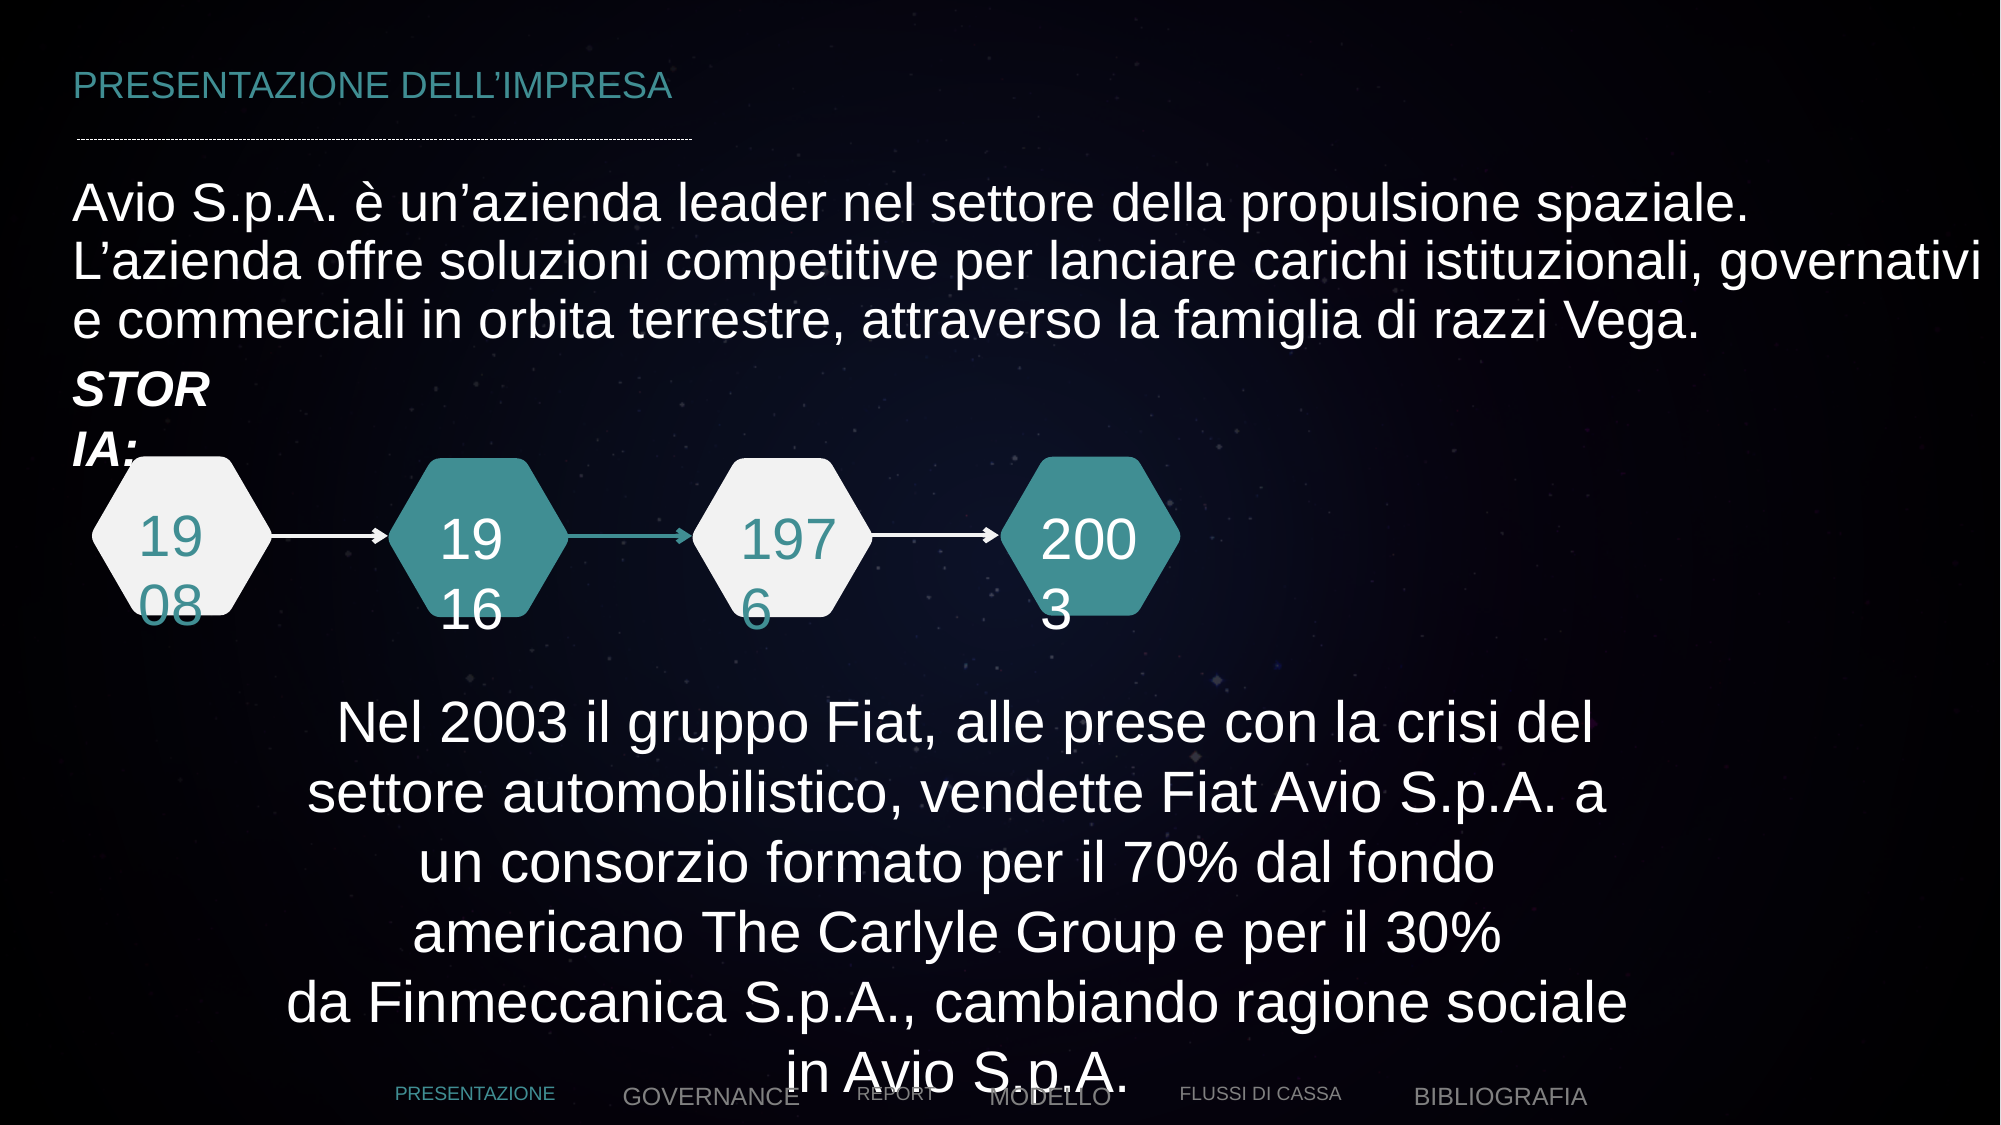

# PRESENTAZIONE DELL’IMPRESA

Avio S.p.A. è un’azienda leader nel settore della propulsione spaziale. L’azienda offre soluzioni competitive per lanciare carichi istituzionali, governativi e commerciali in orbita terrestre, attraverso la famiglia di razzi Vega.

STORIA:

1908
2003
1916
1976
 Nel 2003 il gruppo Fiat, alle prese con la crisi del settore automobilistico, vendette Fiat Avio S.p.A. a un consorzio formato per il 70% dal fondo americano The Carlyle Group e per il 30% da Finmeccanica S.p.A., cambiando ragione sociale in Avio S.p.A.​

PRESENTAZIONE

GOVERNANCE

REPORT

MODELLO

FLUSSI DI CASSA

BIBLIOGRAFIA